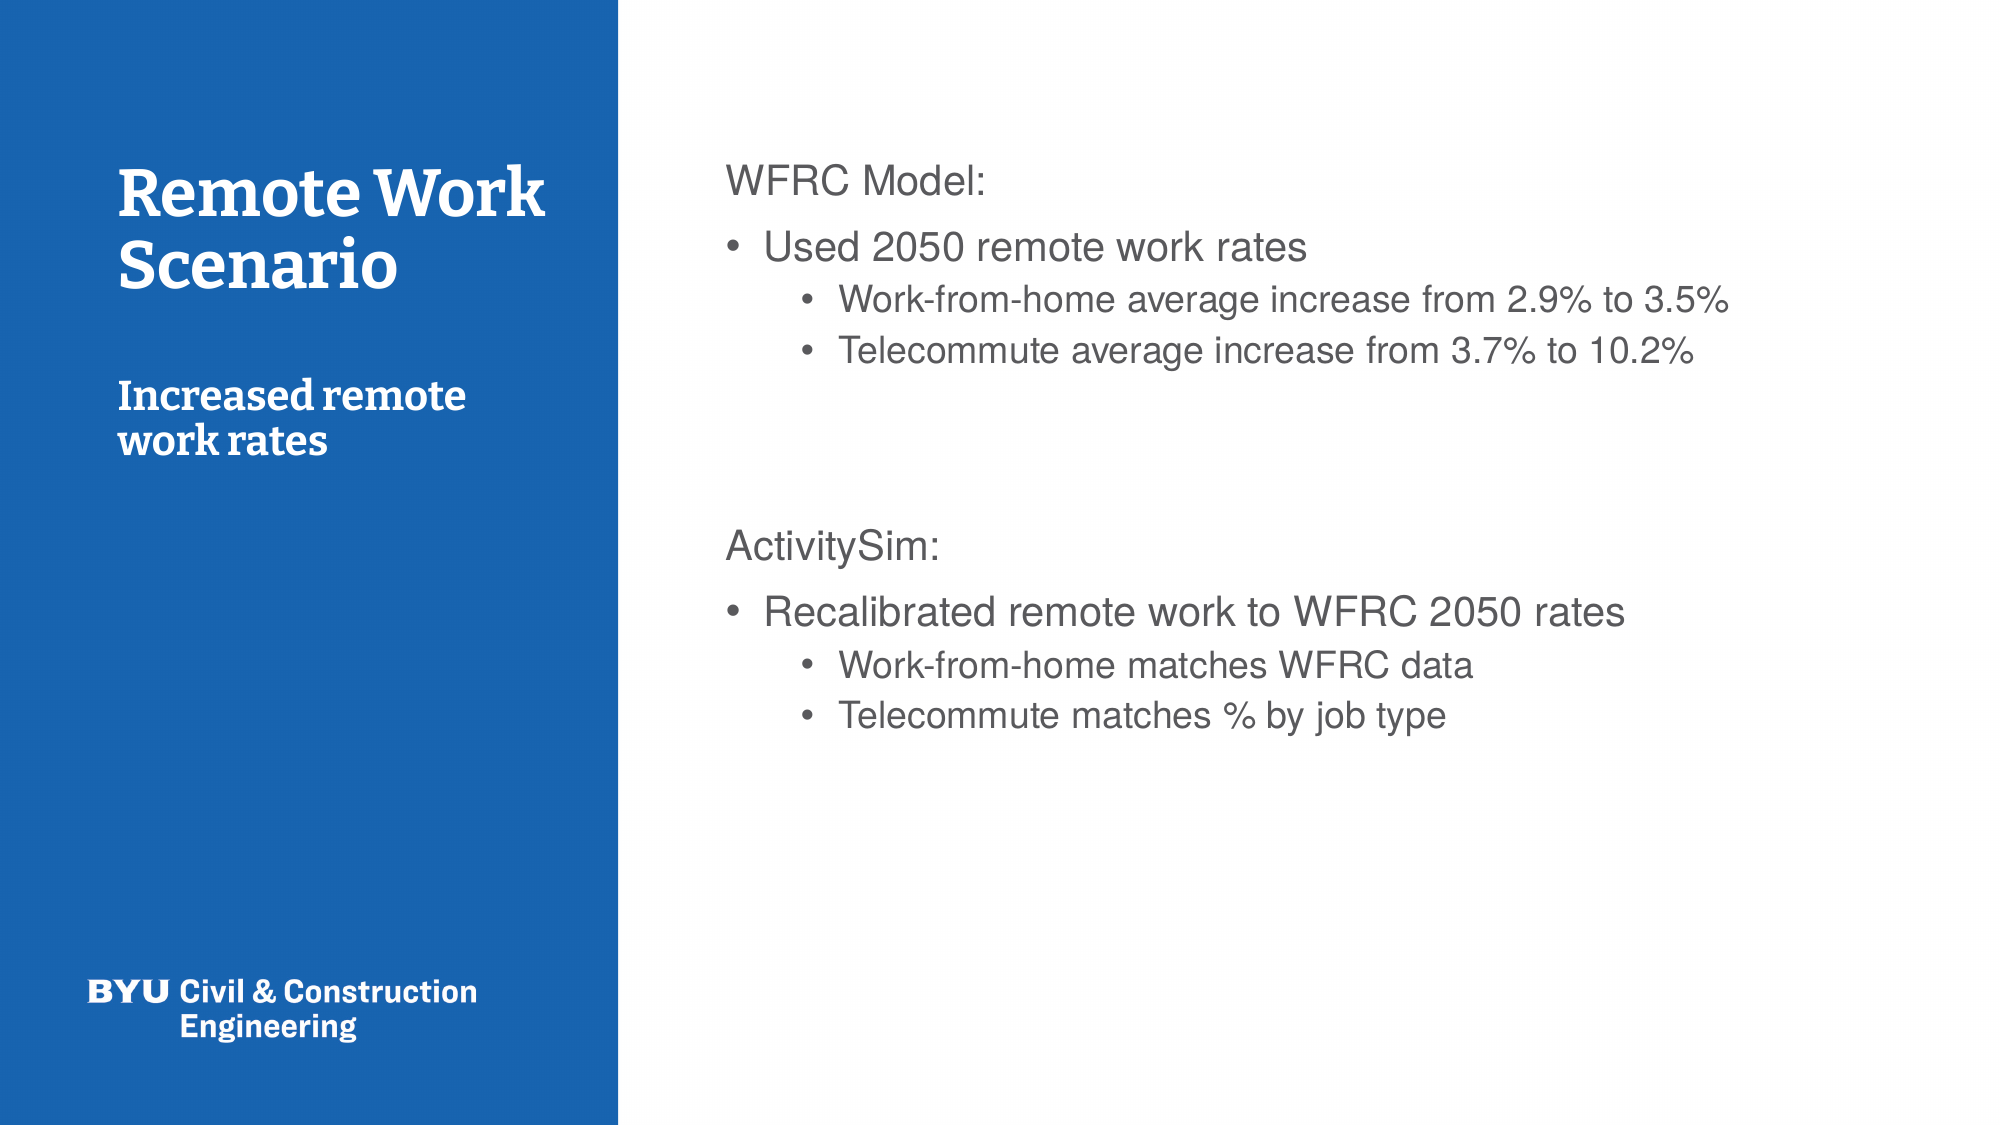

WFRC Model:
Used 2050 remote work rates
Work-from-home average increase from 2.9% to 3.5%
Telecommute average increase from 3.7% to 10.2%

ActivitySim:
Recalibrated remote work to WFRC 2050 rates
Work-from-home matches WFRC data
Telecommute matches % by job type
# Remote Work Scenario Increased remote work rates